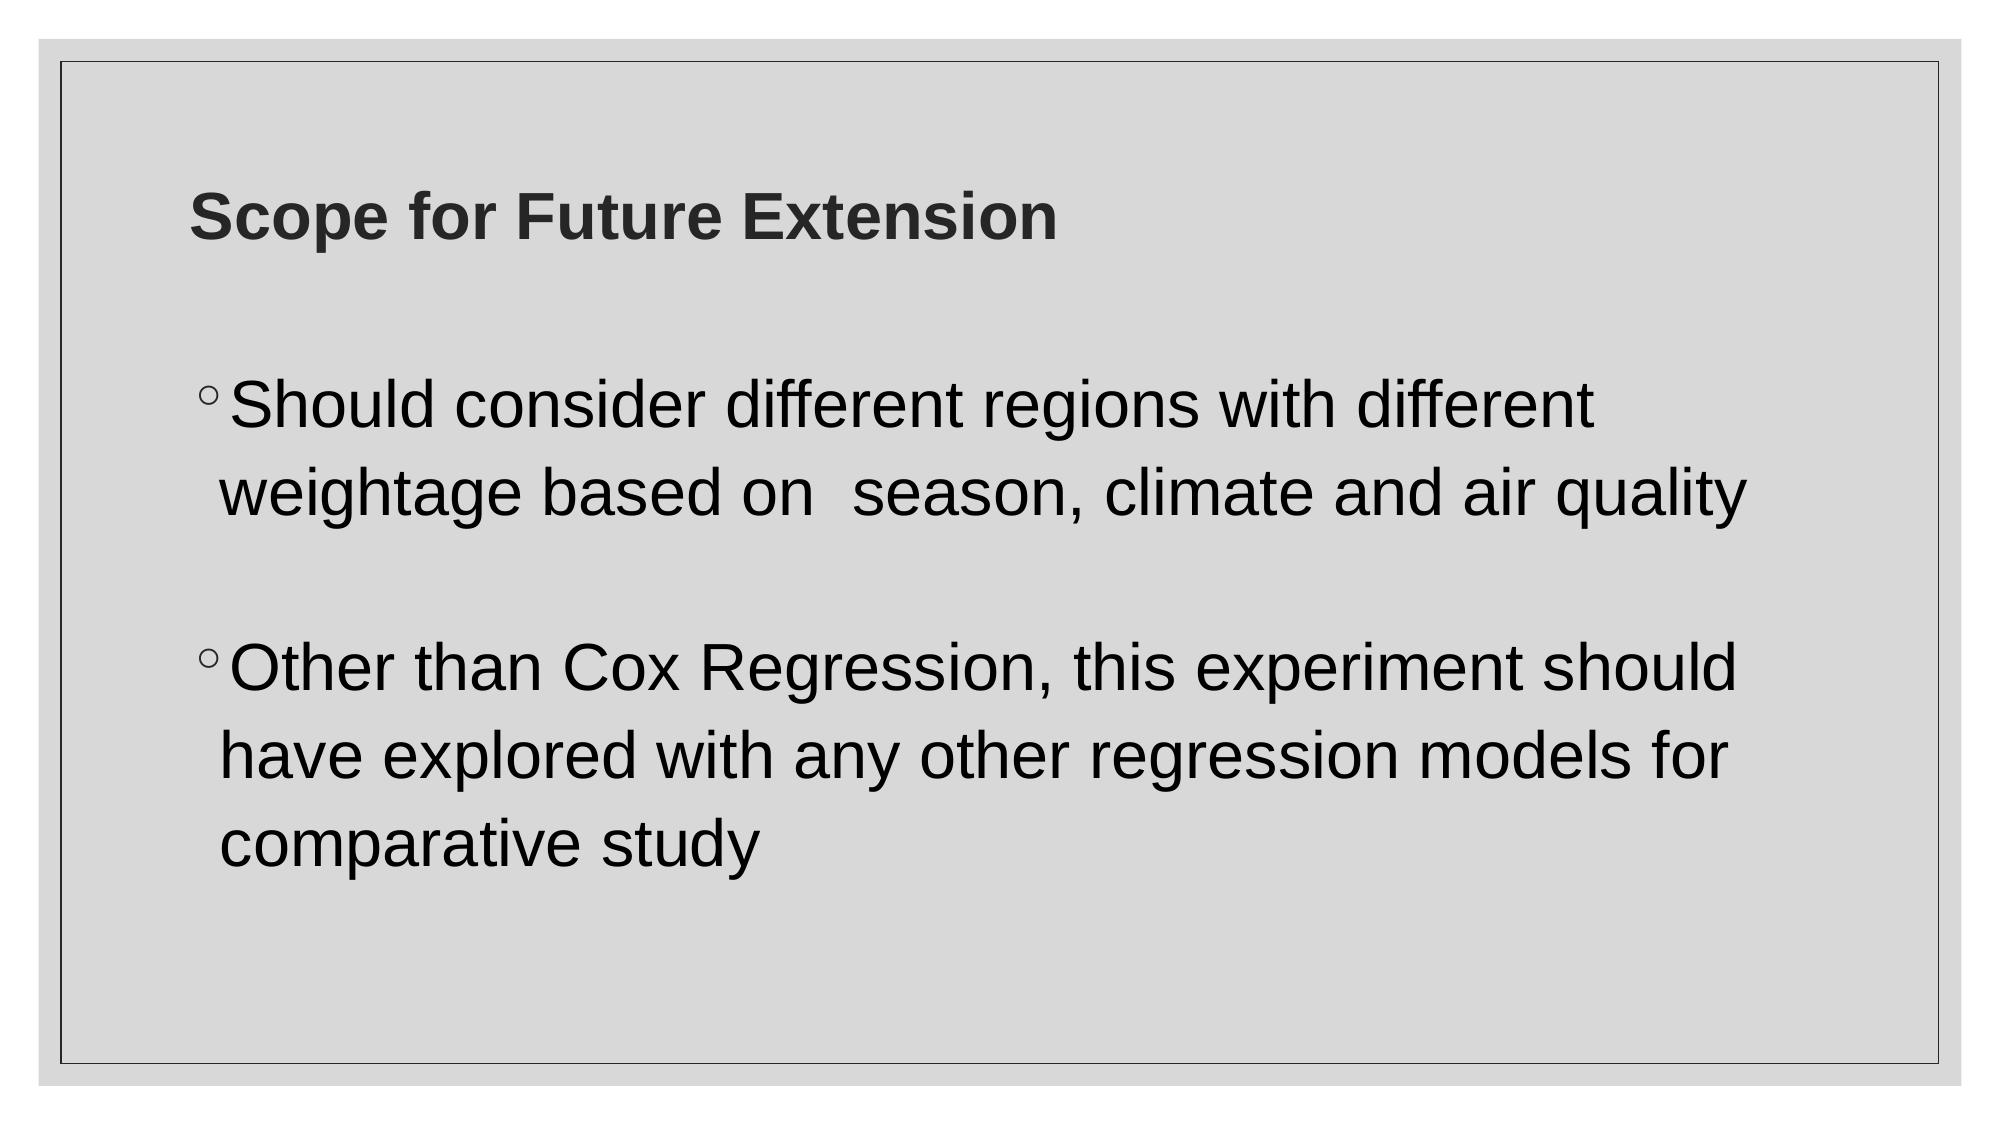

# Scope for Future Extension
Should consider different regions with different weightage based on  season, climate and air quality

Other than Cox Regression, this experiment should have explored with any other regression models for comparative study